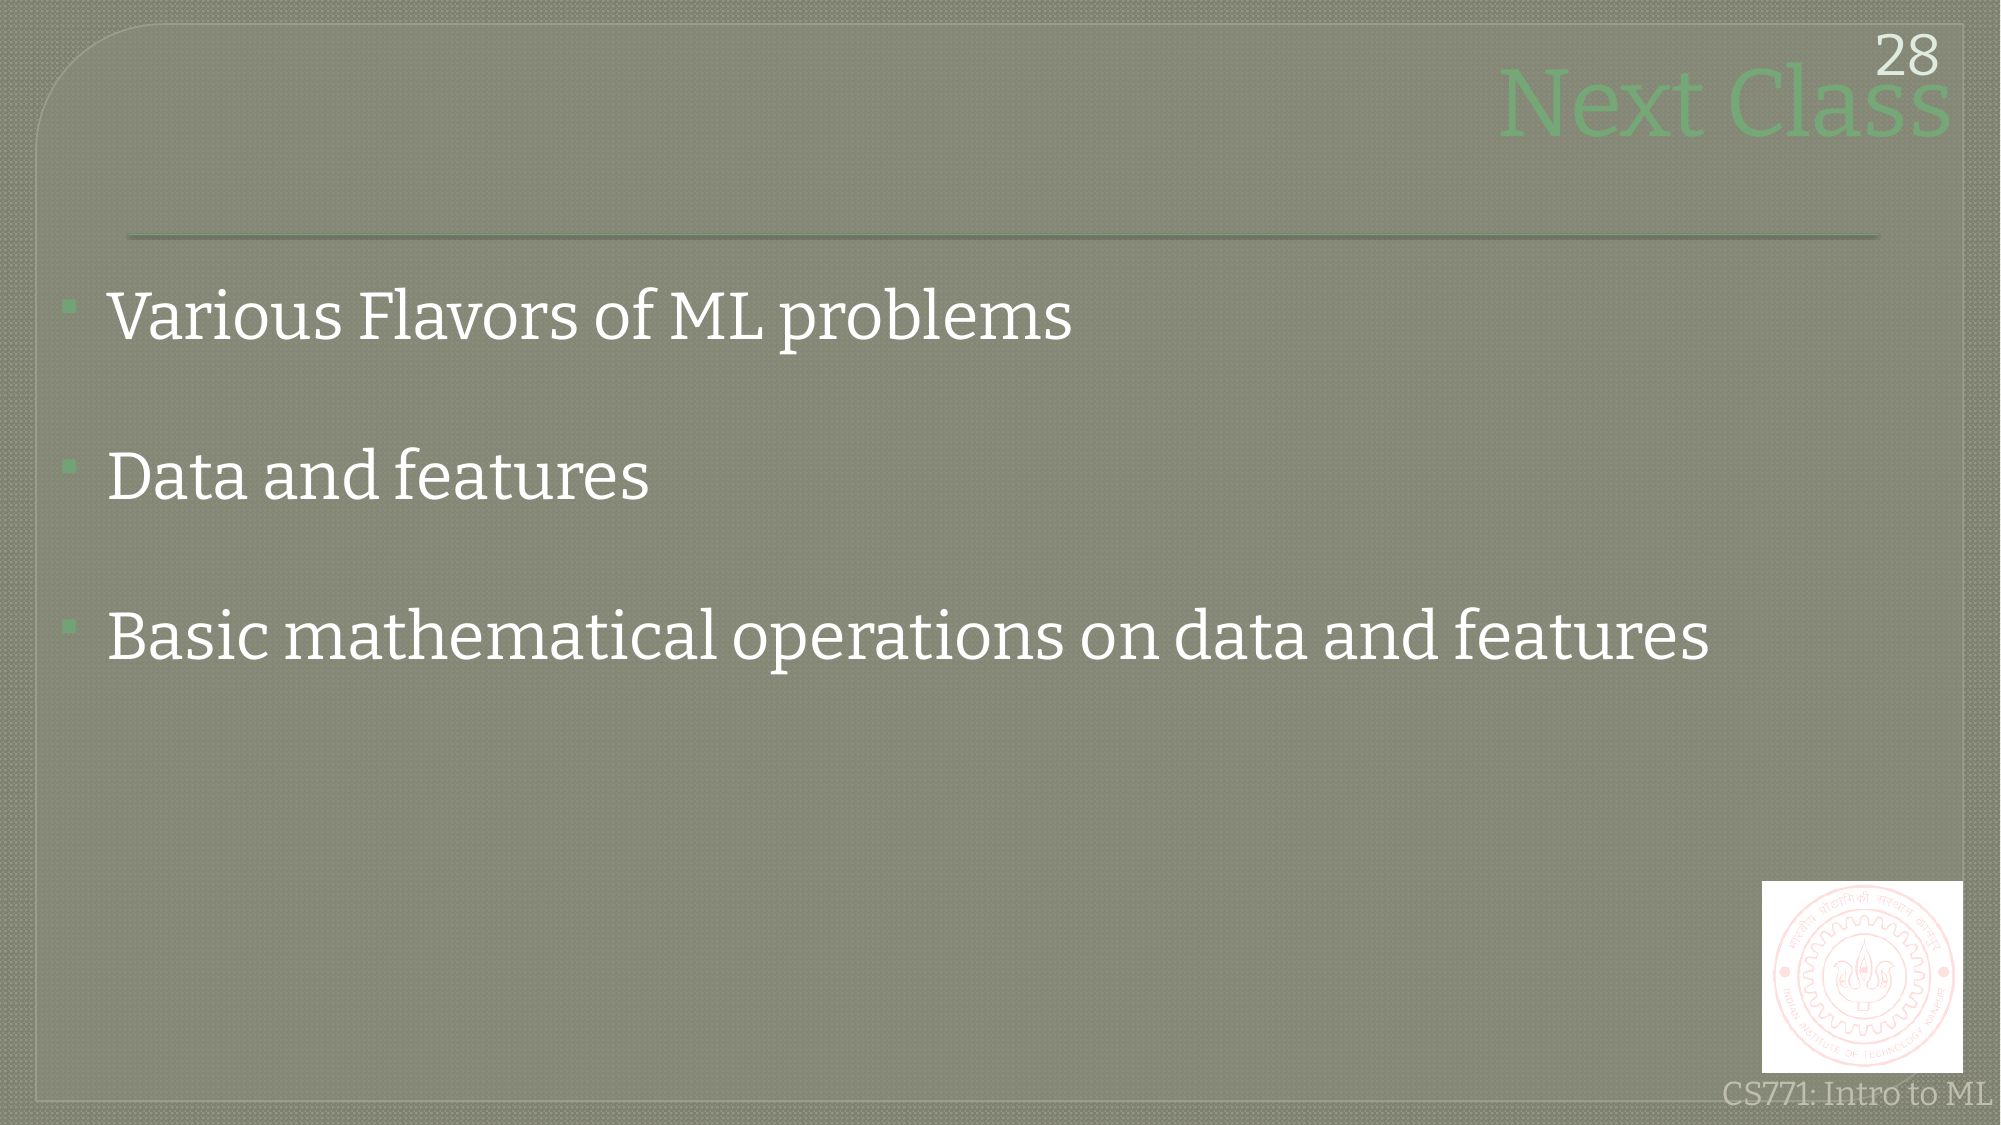

28
# Next Class

Various Flavors of ML problems

Data and features

Basic mathematical operations on data and features